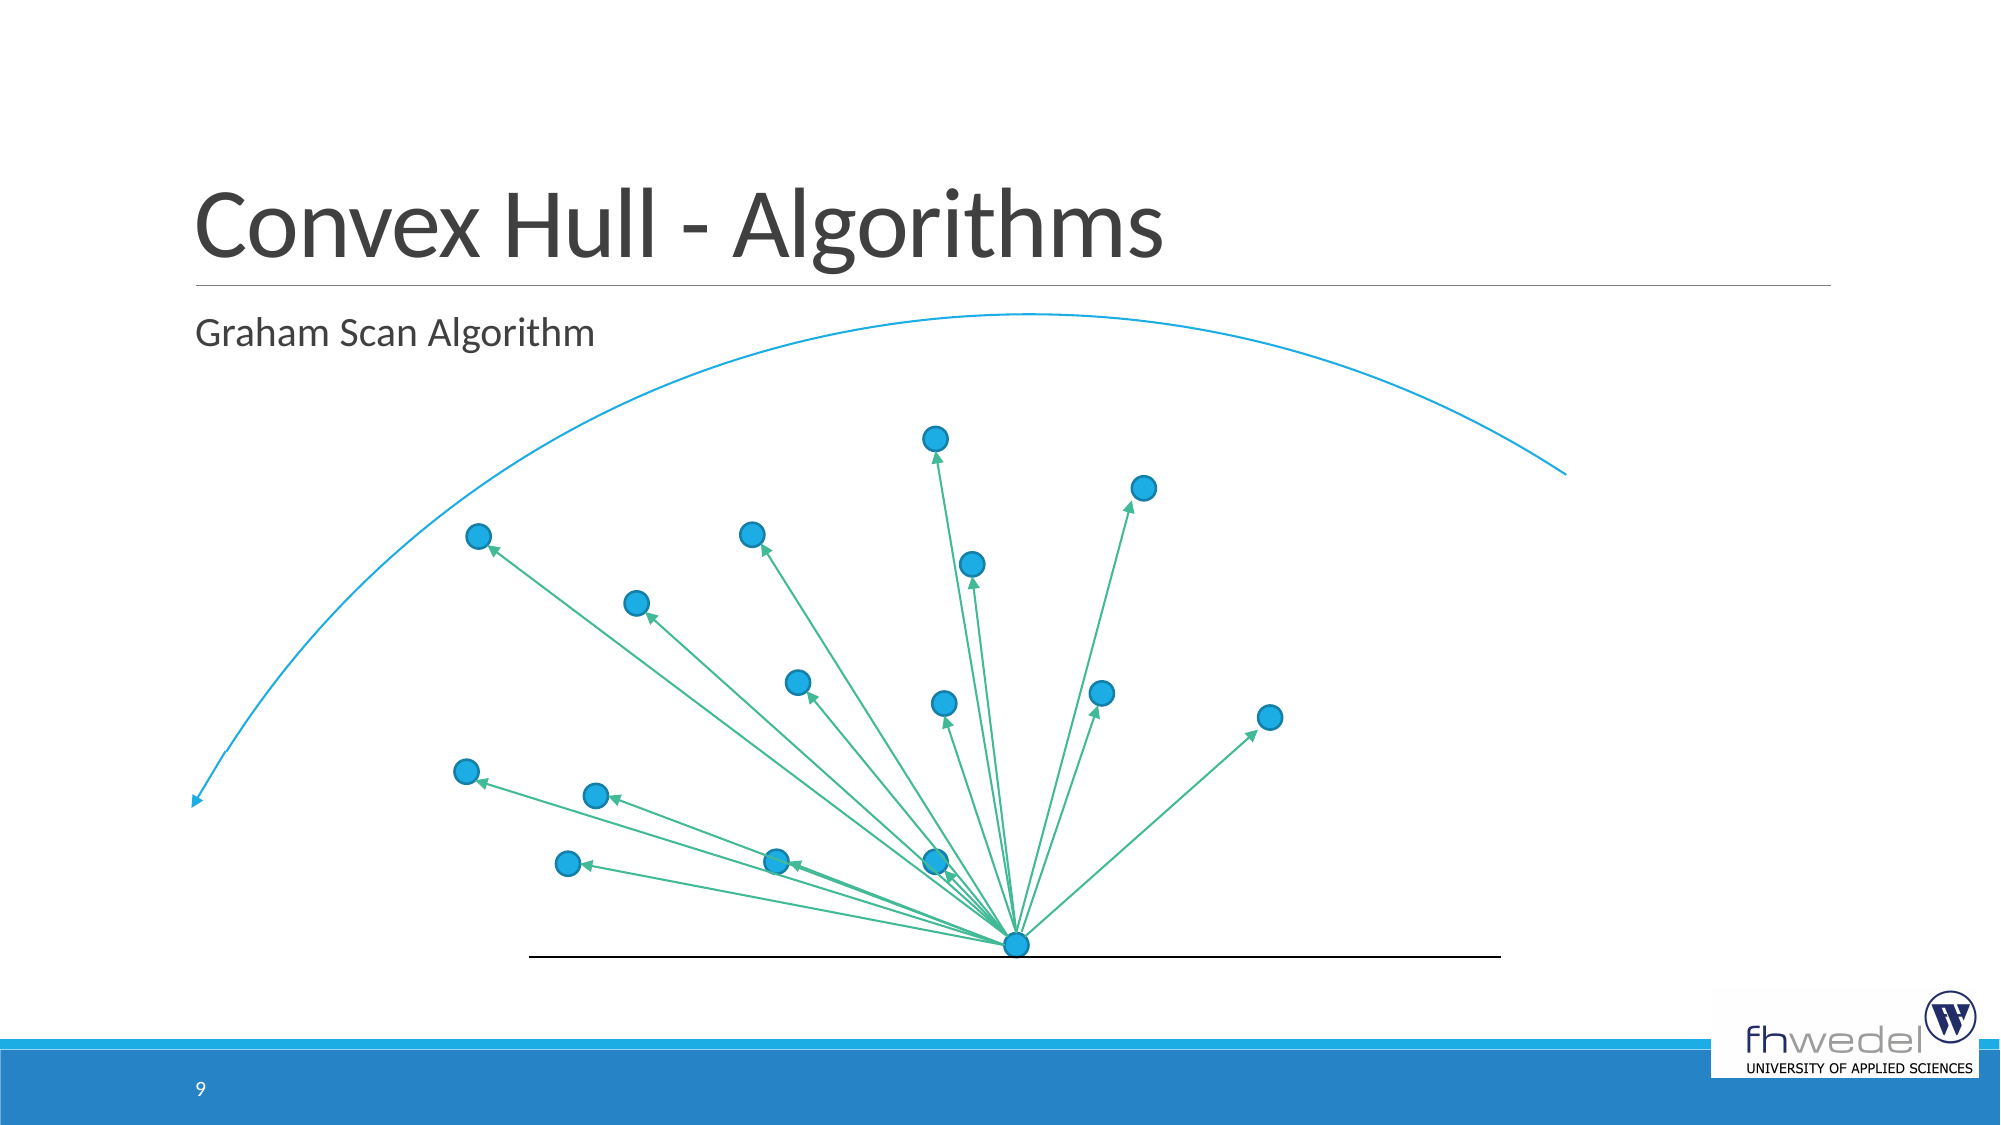

# Convex Hull - Algorithms

Graham Scan Algorithm

9